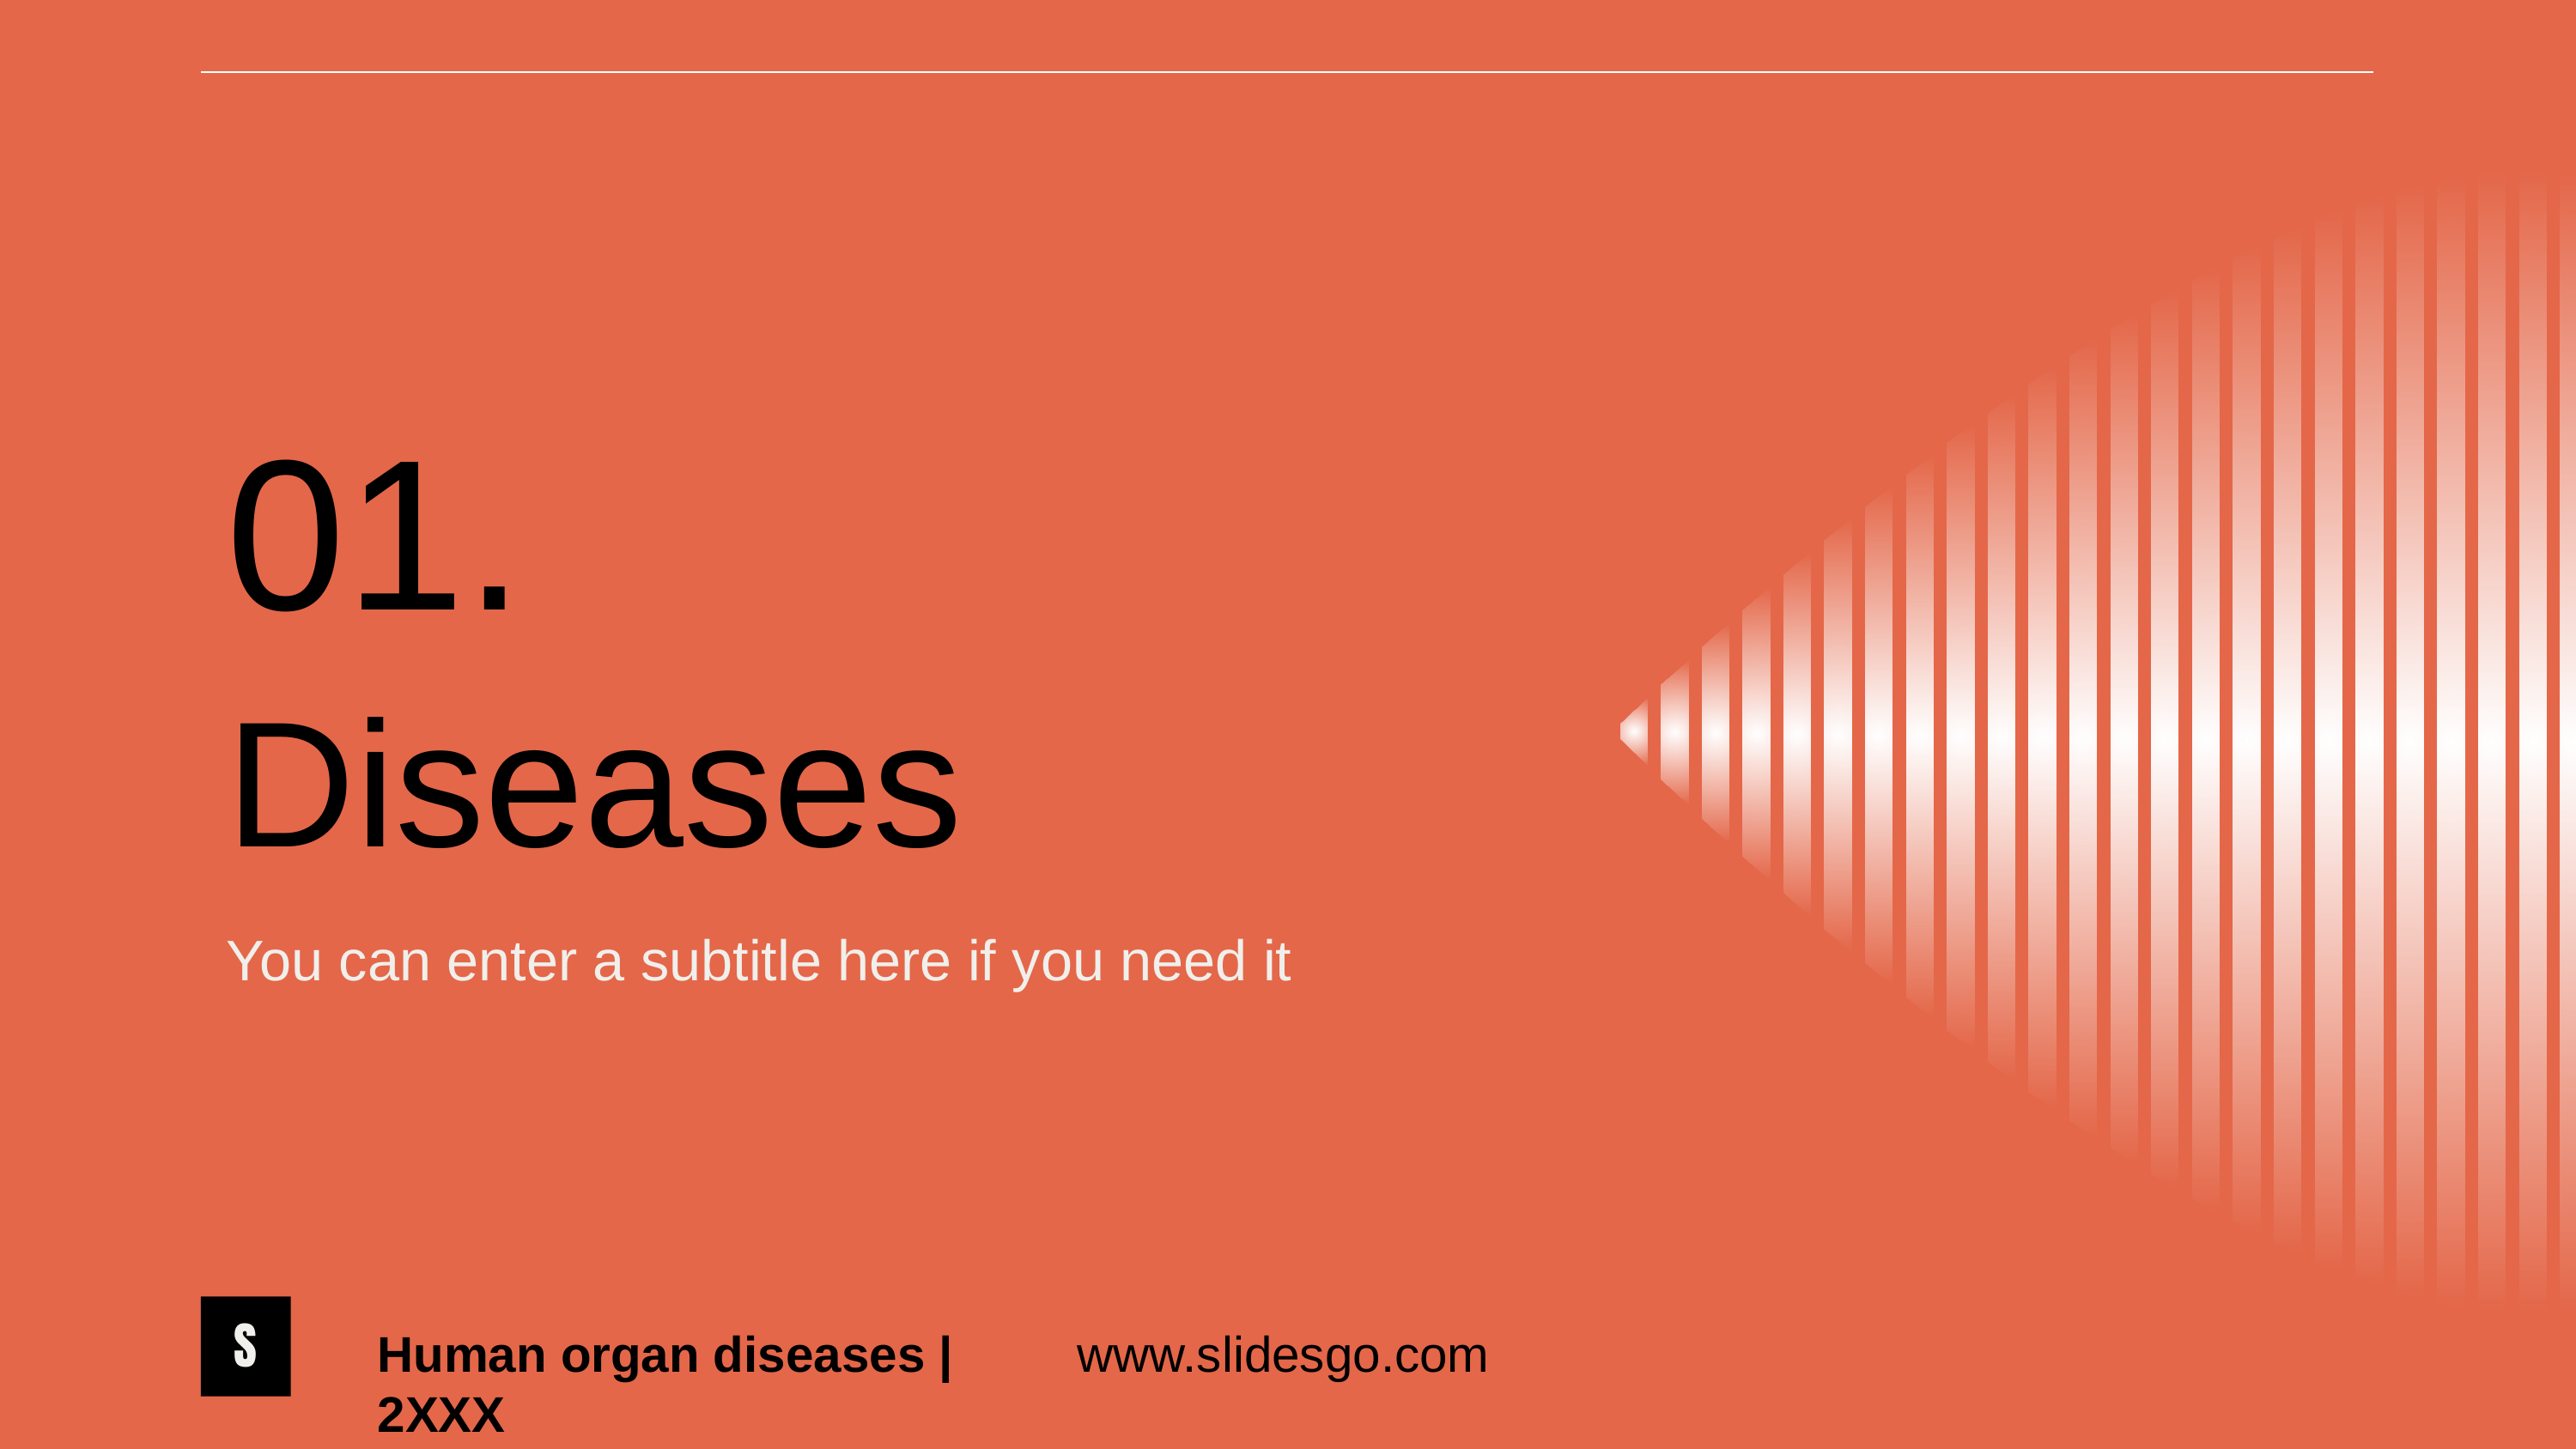

01.
# Diseases
You can enter a subtitle here if you need it
S
Human organ diseases | 2XXX
www.slidesgo.com